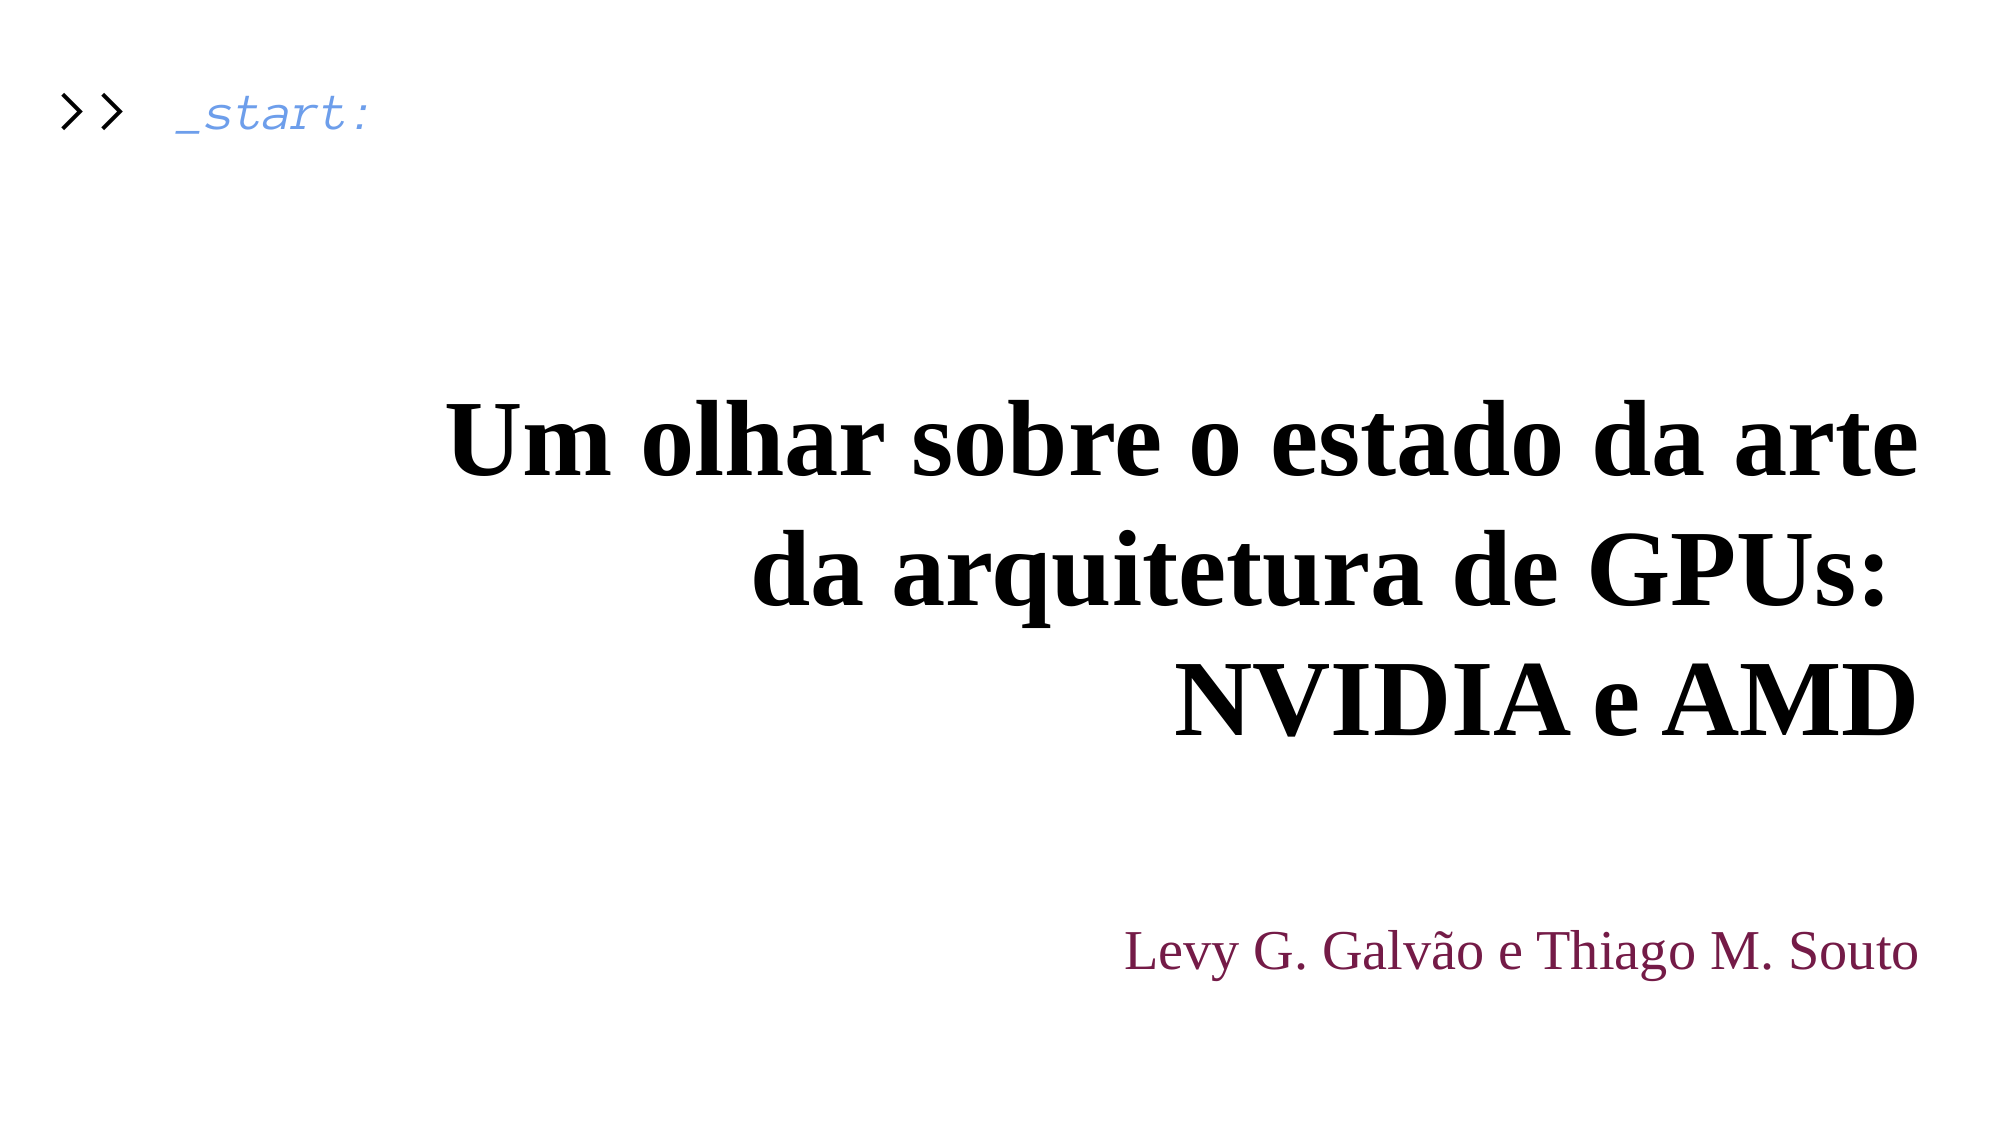

Um olhar sobre o estado da arte da arquitetura de GPUs:
NVIDIA e AMD
 >> _start:
Levy G. Galvão e Thiago M. Souto